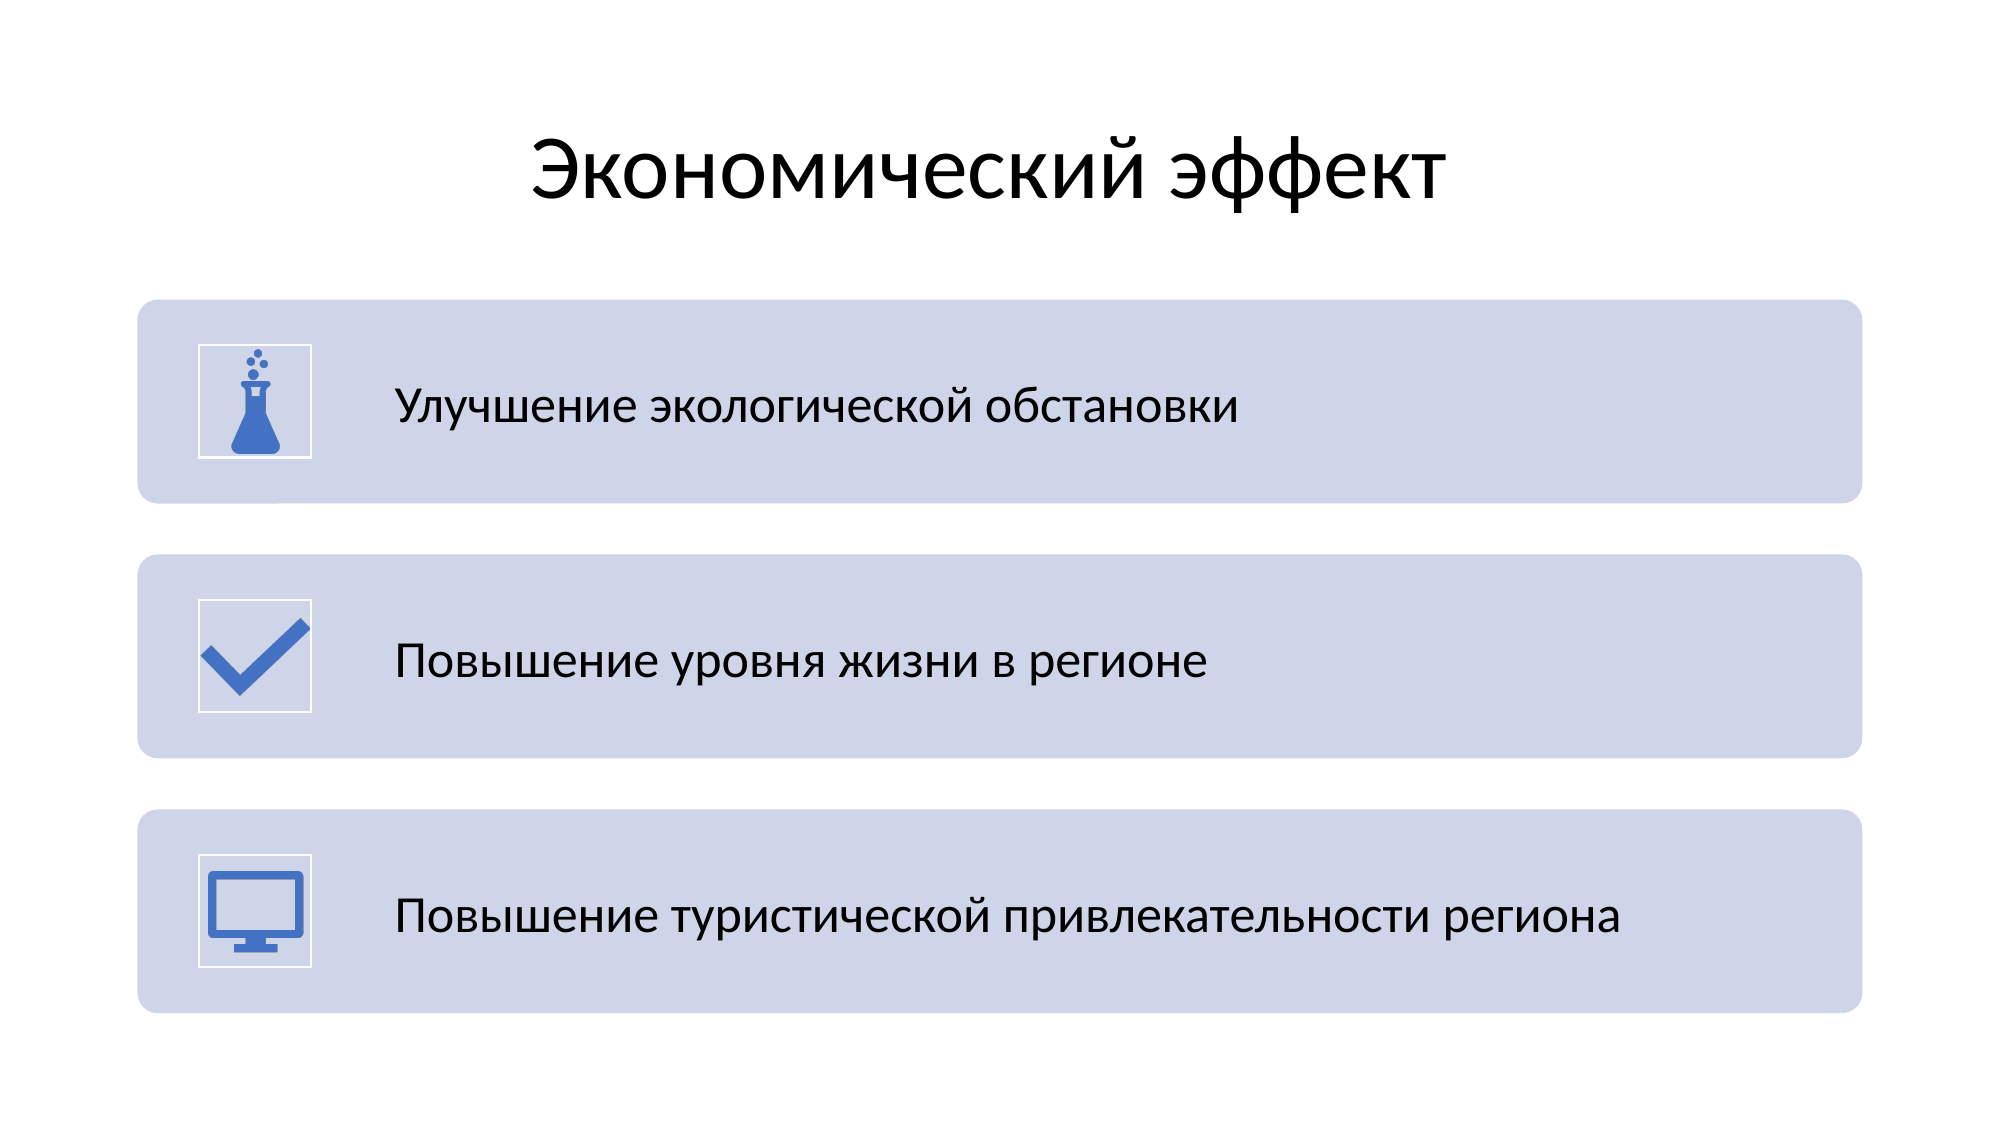

# Экономический эффект
Улучшение экологической обстановки
Повышение уровня жизни в регионе
Повышение туристической привлекательности региона